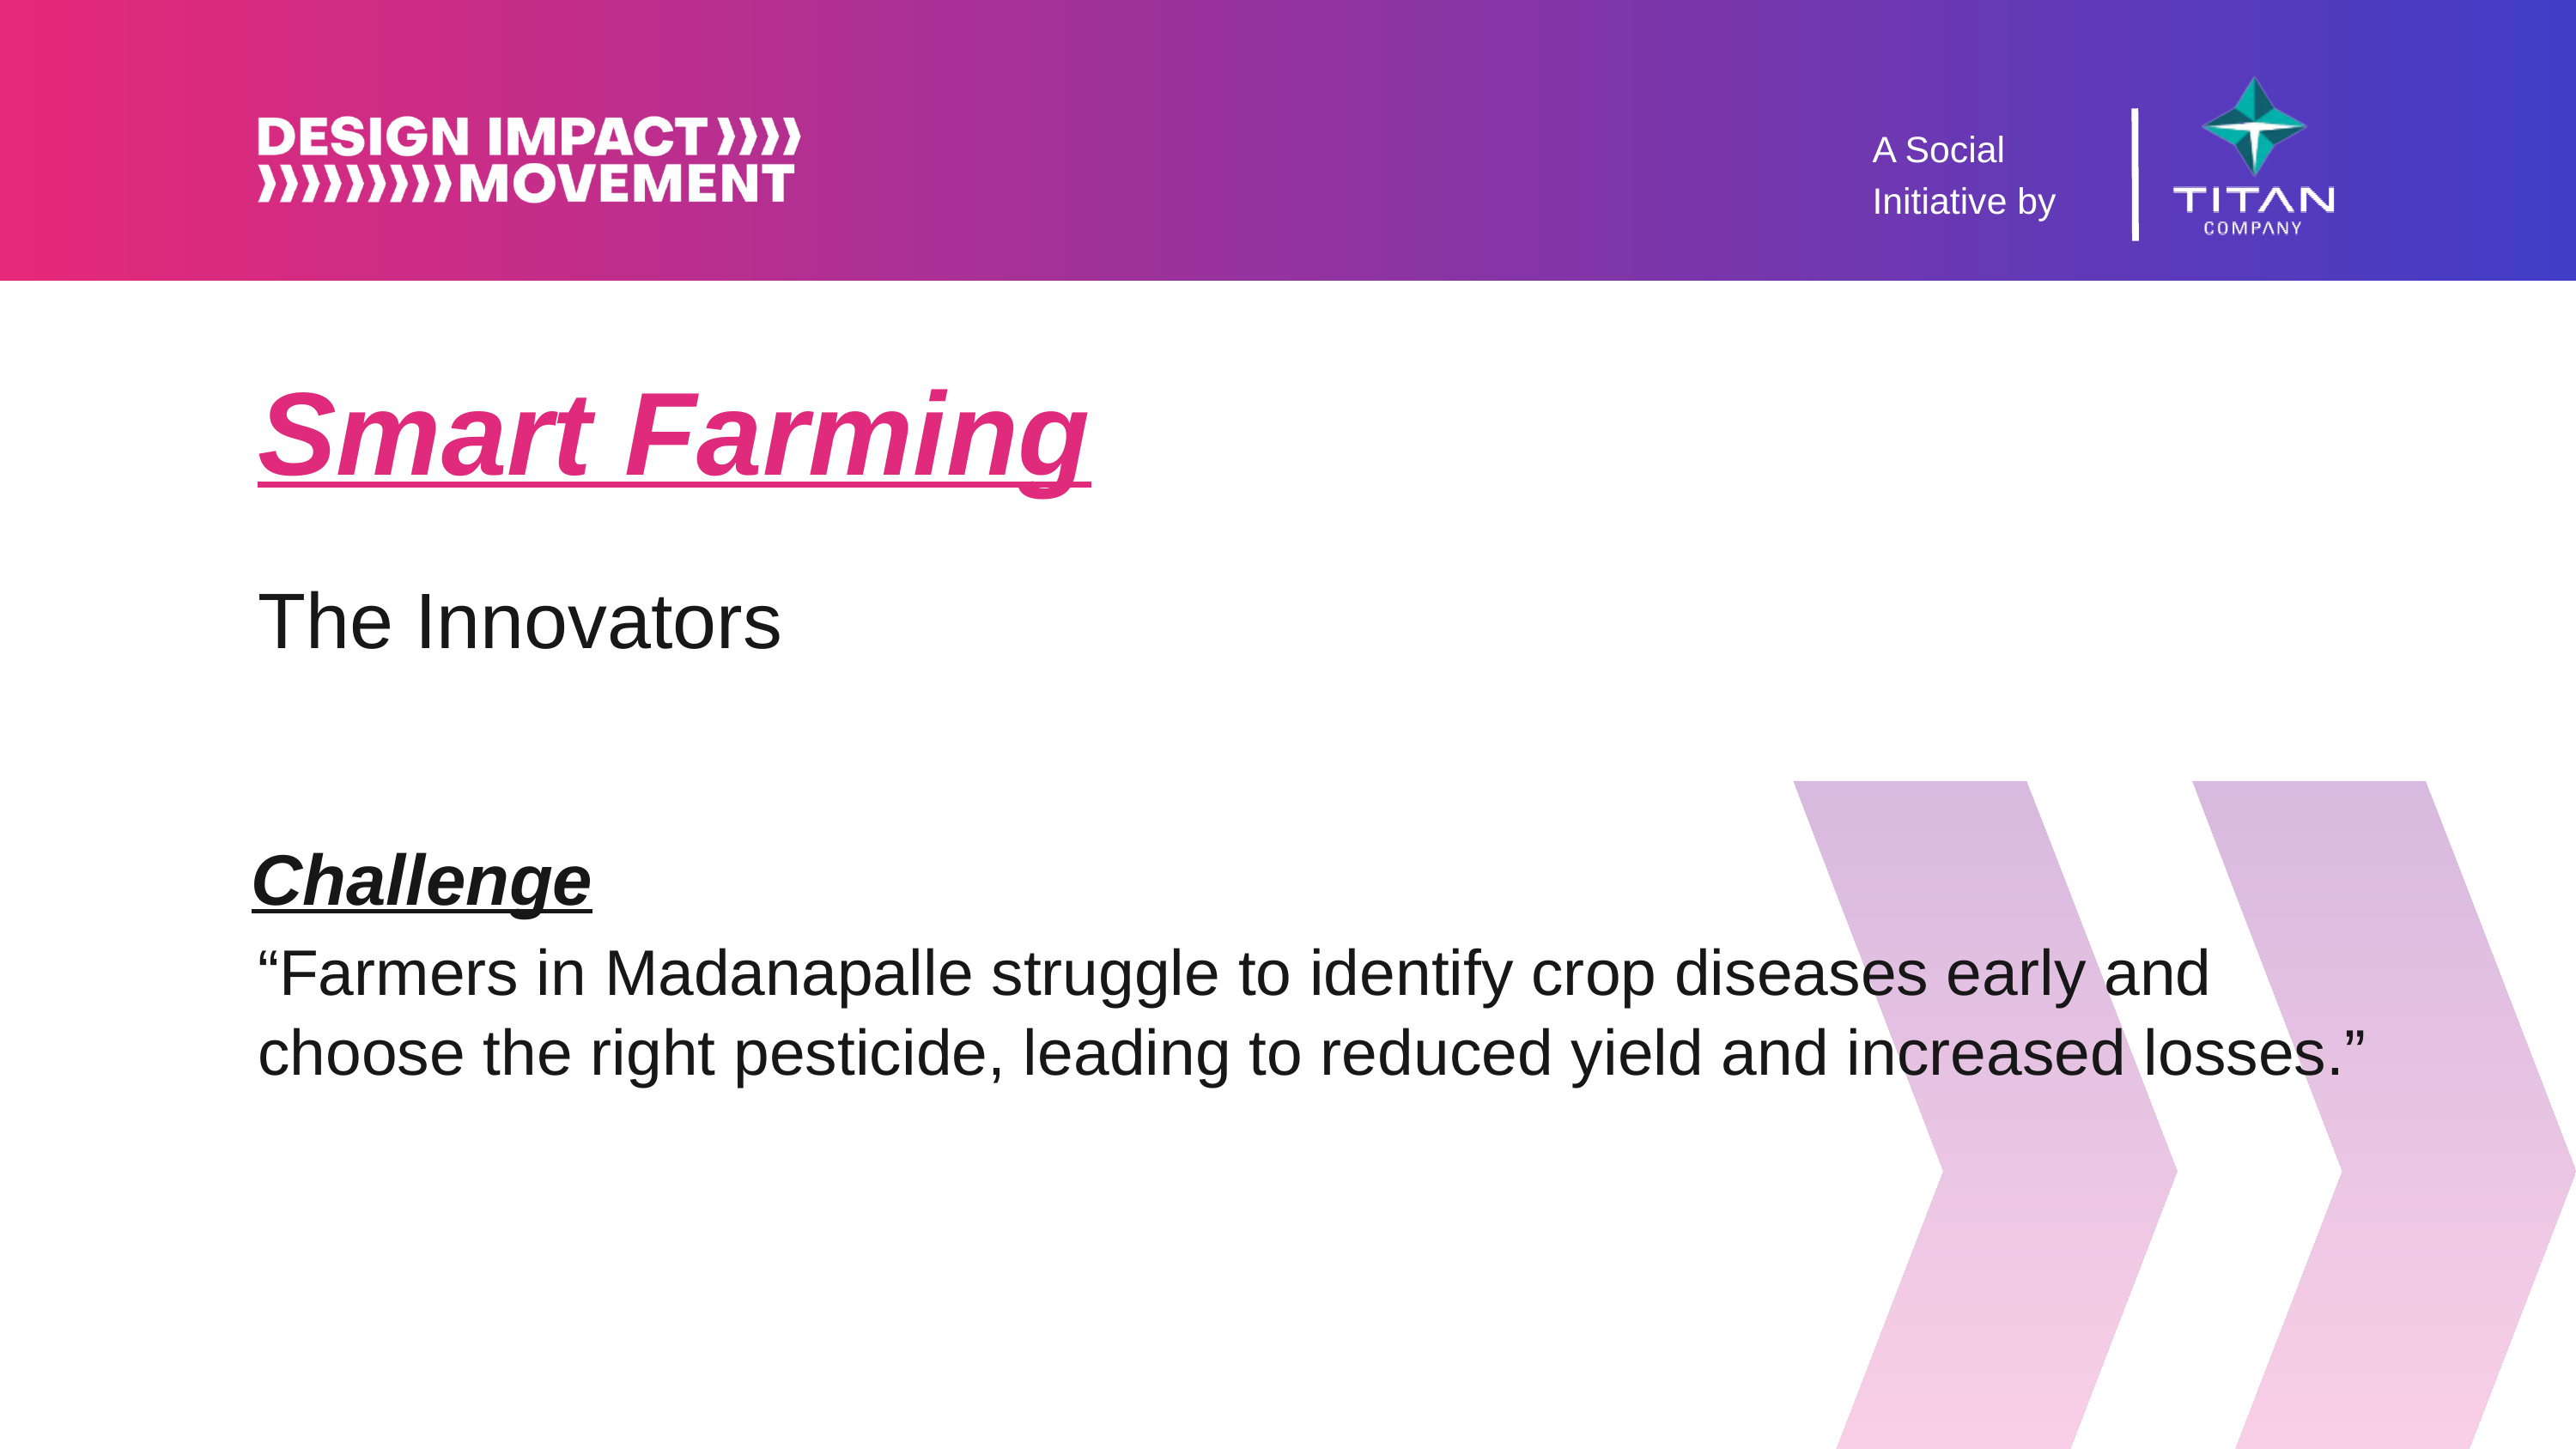

A Social Initiative by
Smart Farming
The Innovators

Challenge
“Farmers in Madanapalle struggle to identify crop diseases early and choose the right pesticide, leading to reduced yield and increased losses.”